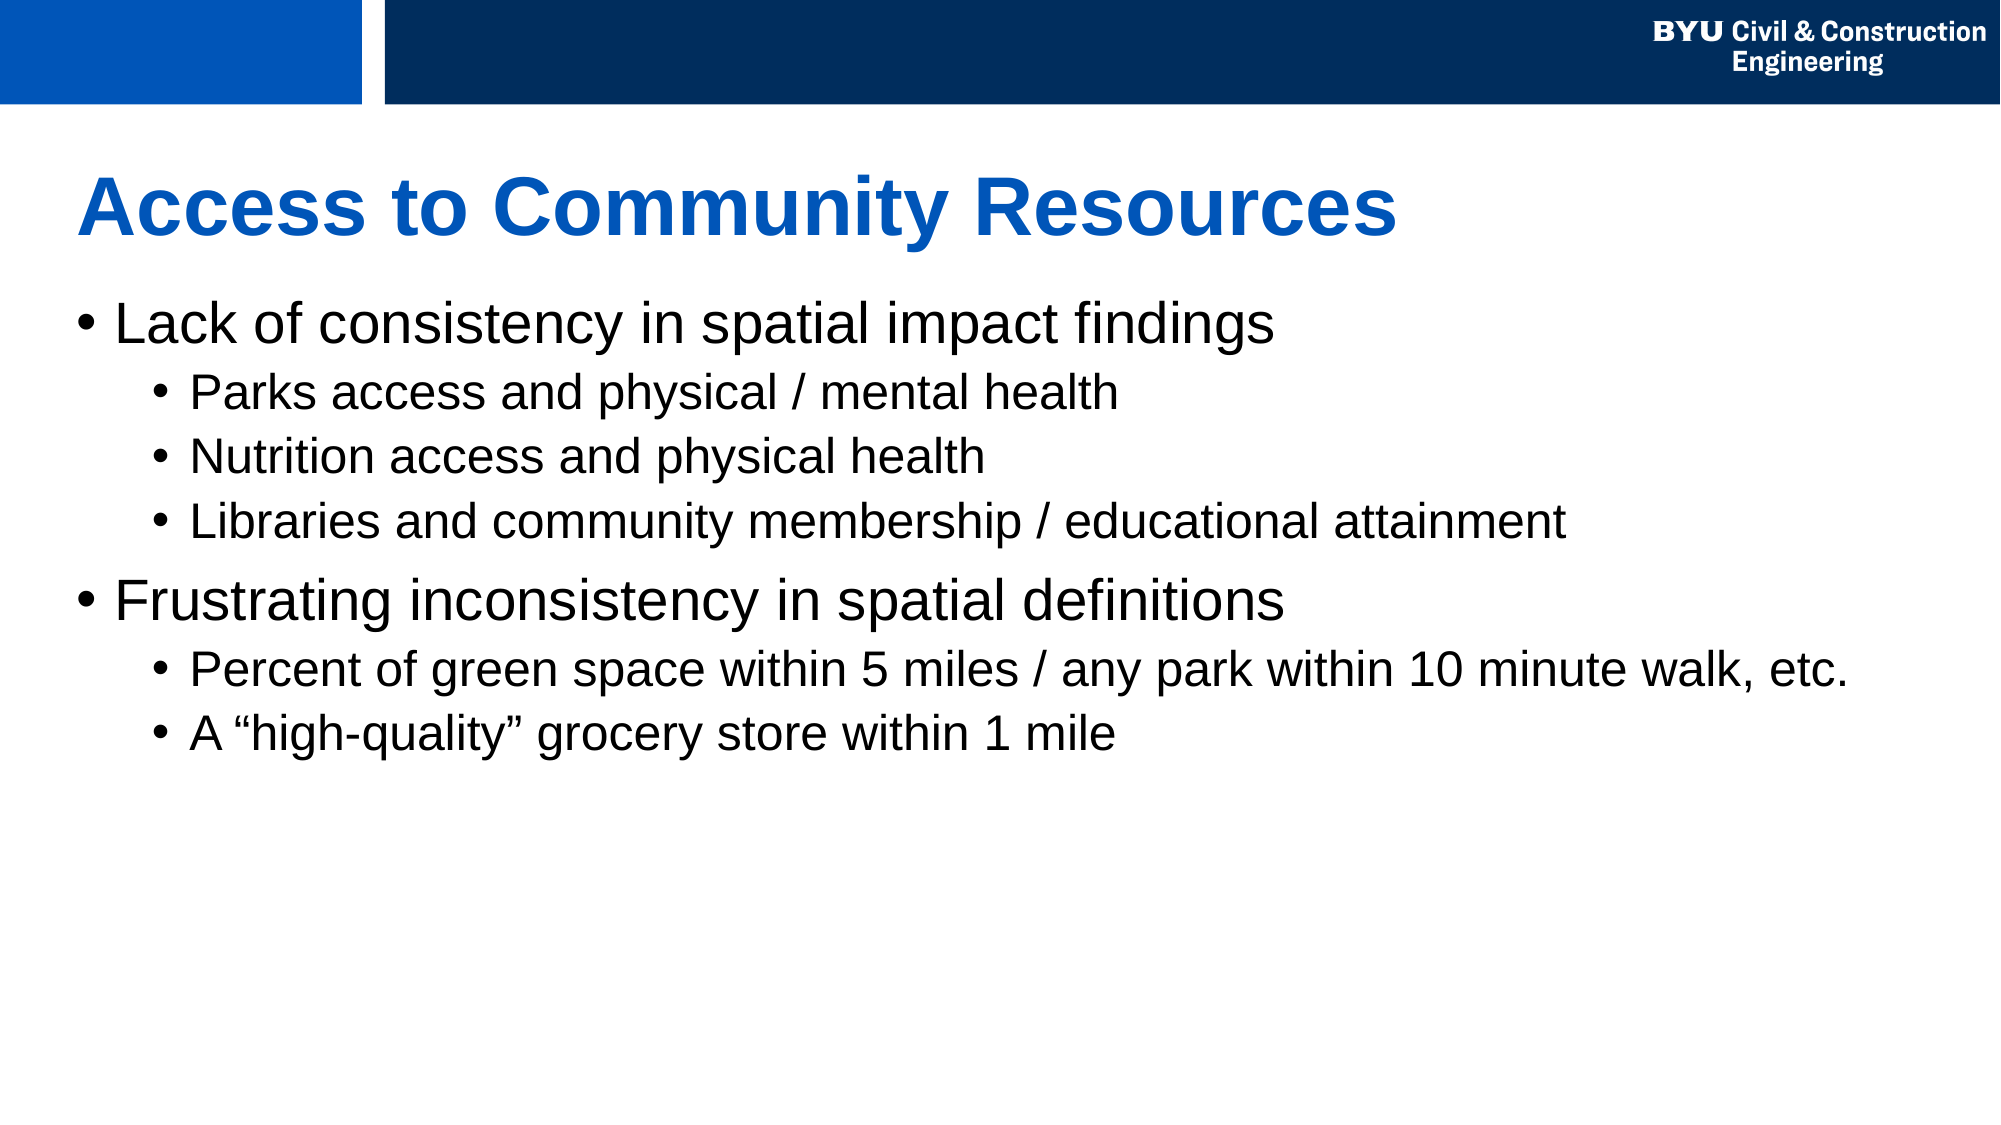

# Access to Community Resources
Lack of consistency in spatial impact findings
Parks access and physical / mental health
Nutrition access and physical health
Libraries and community membership / educational attainment
Frustrating inconsistency in spatial definitions
Percent of green space within 5 miles / any park within 10 minute walk, etc.
A “high-quality” grocery store within 1 mile